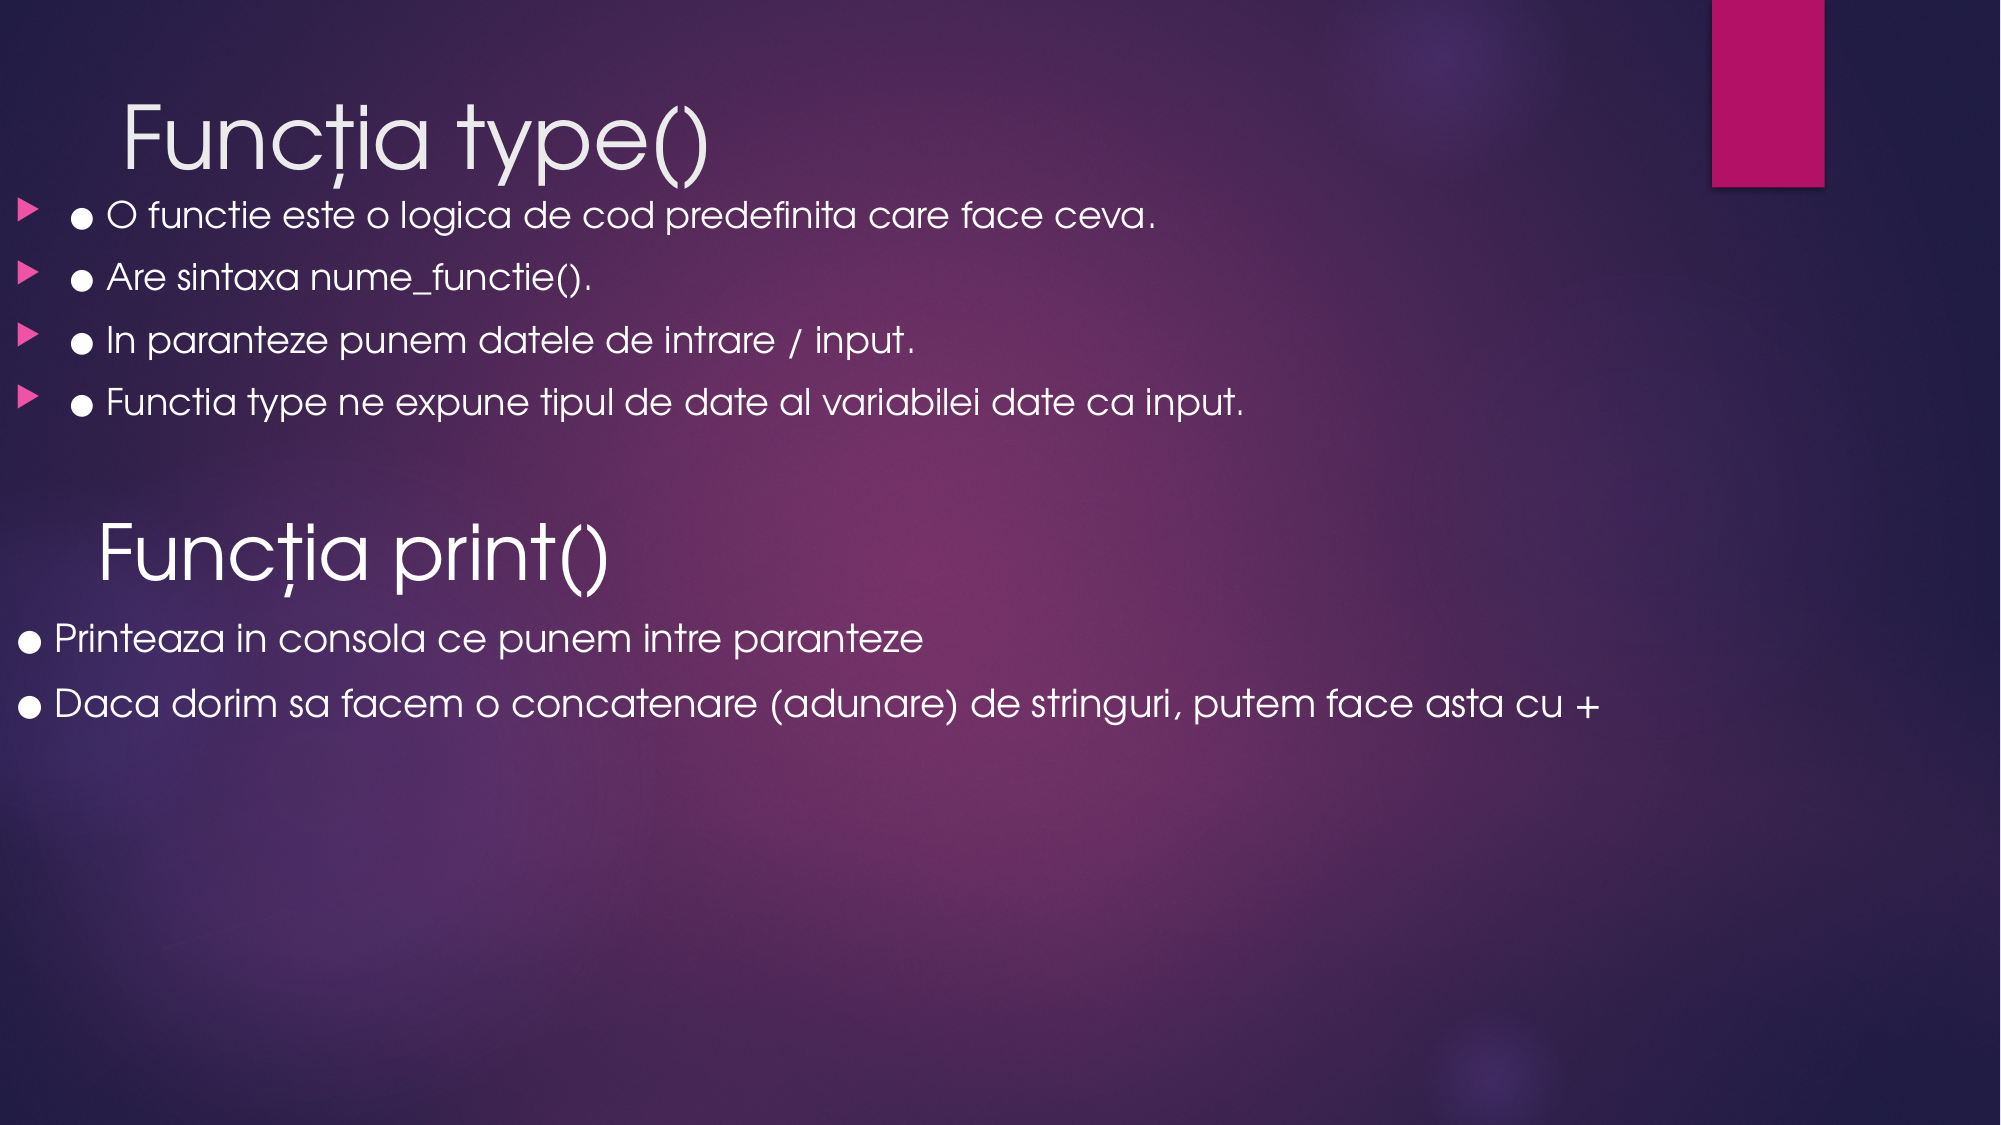

● O functie este o logica de cod predefinita care face ceva.
● Are sintaxa nume_functie().
● In paranteze punem datele de intrare / input.
● Functia type ne expune tipul de date al variabilei date ca input.

        Funcția print()
● Printeaza in consola ce punem intre paranteze
● Daca dorim sa facem o concatenare (adunare) de stringuri, putem face asta cu +

# Funcția type()